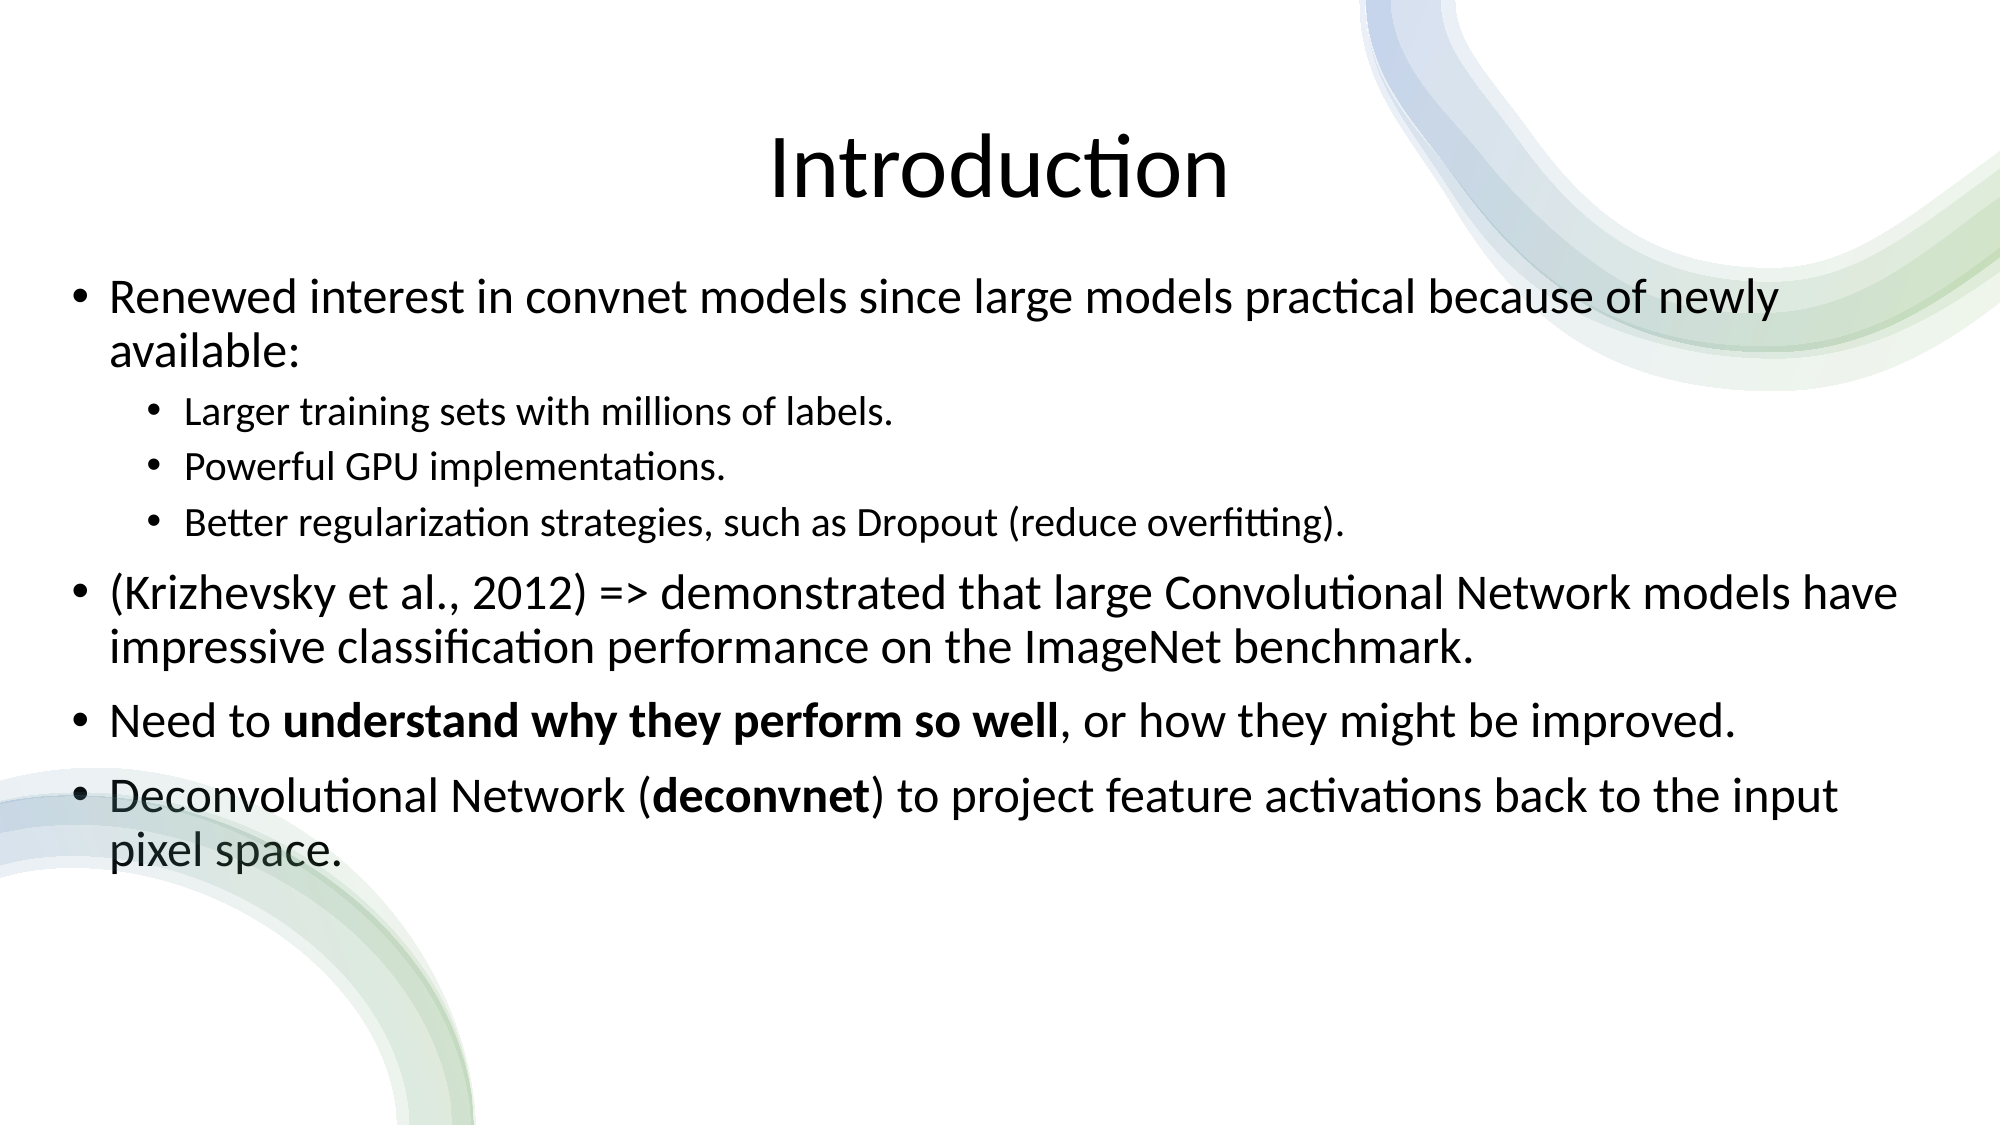

# Introduction
Renewed interest in convnet models since large models practical because of newly available:
Larger training sets with millions of labels.
Powerful GPU implementations.
Better regularization strategies, such as Dropout (reduce overfitting).
(Krizhevsky et al., 2012) => demonstrated that large Convolutional Network models have impressive classification performance on the ImageNet benchmark.
Need to understand why they perform so well, or how they might be improved.
Deconvolutional Network (deconvnet) to project feature activations back to the input pixel space.